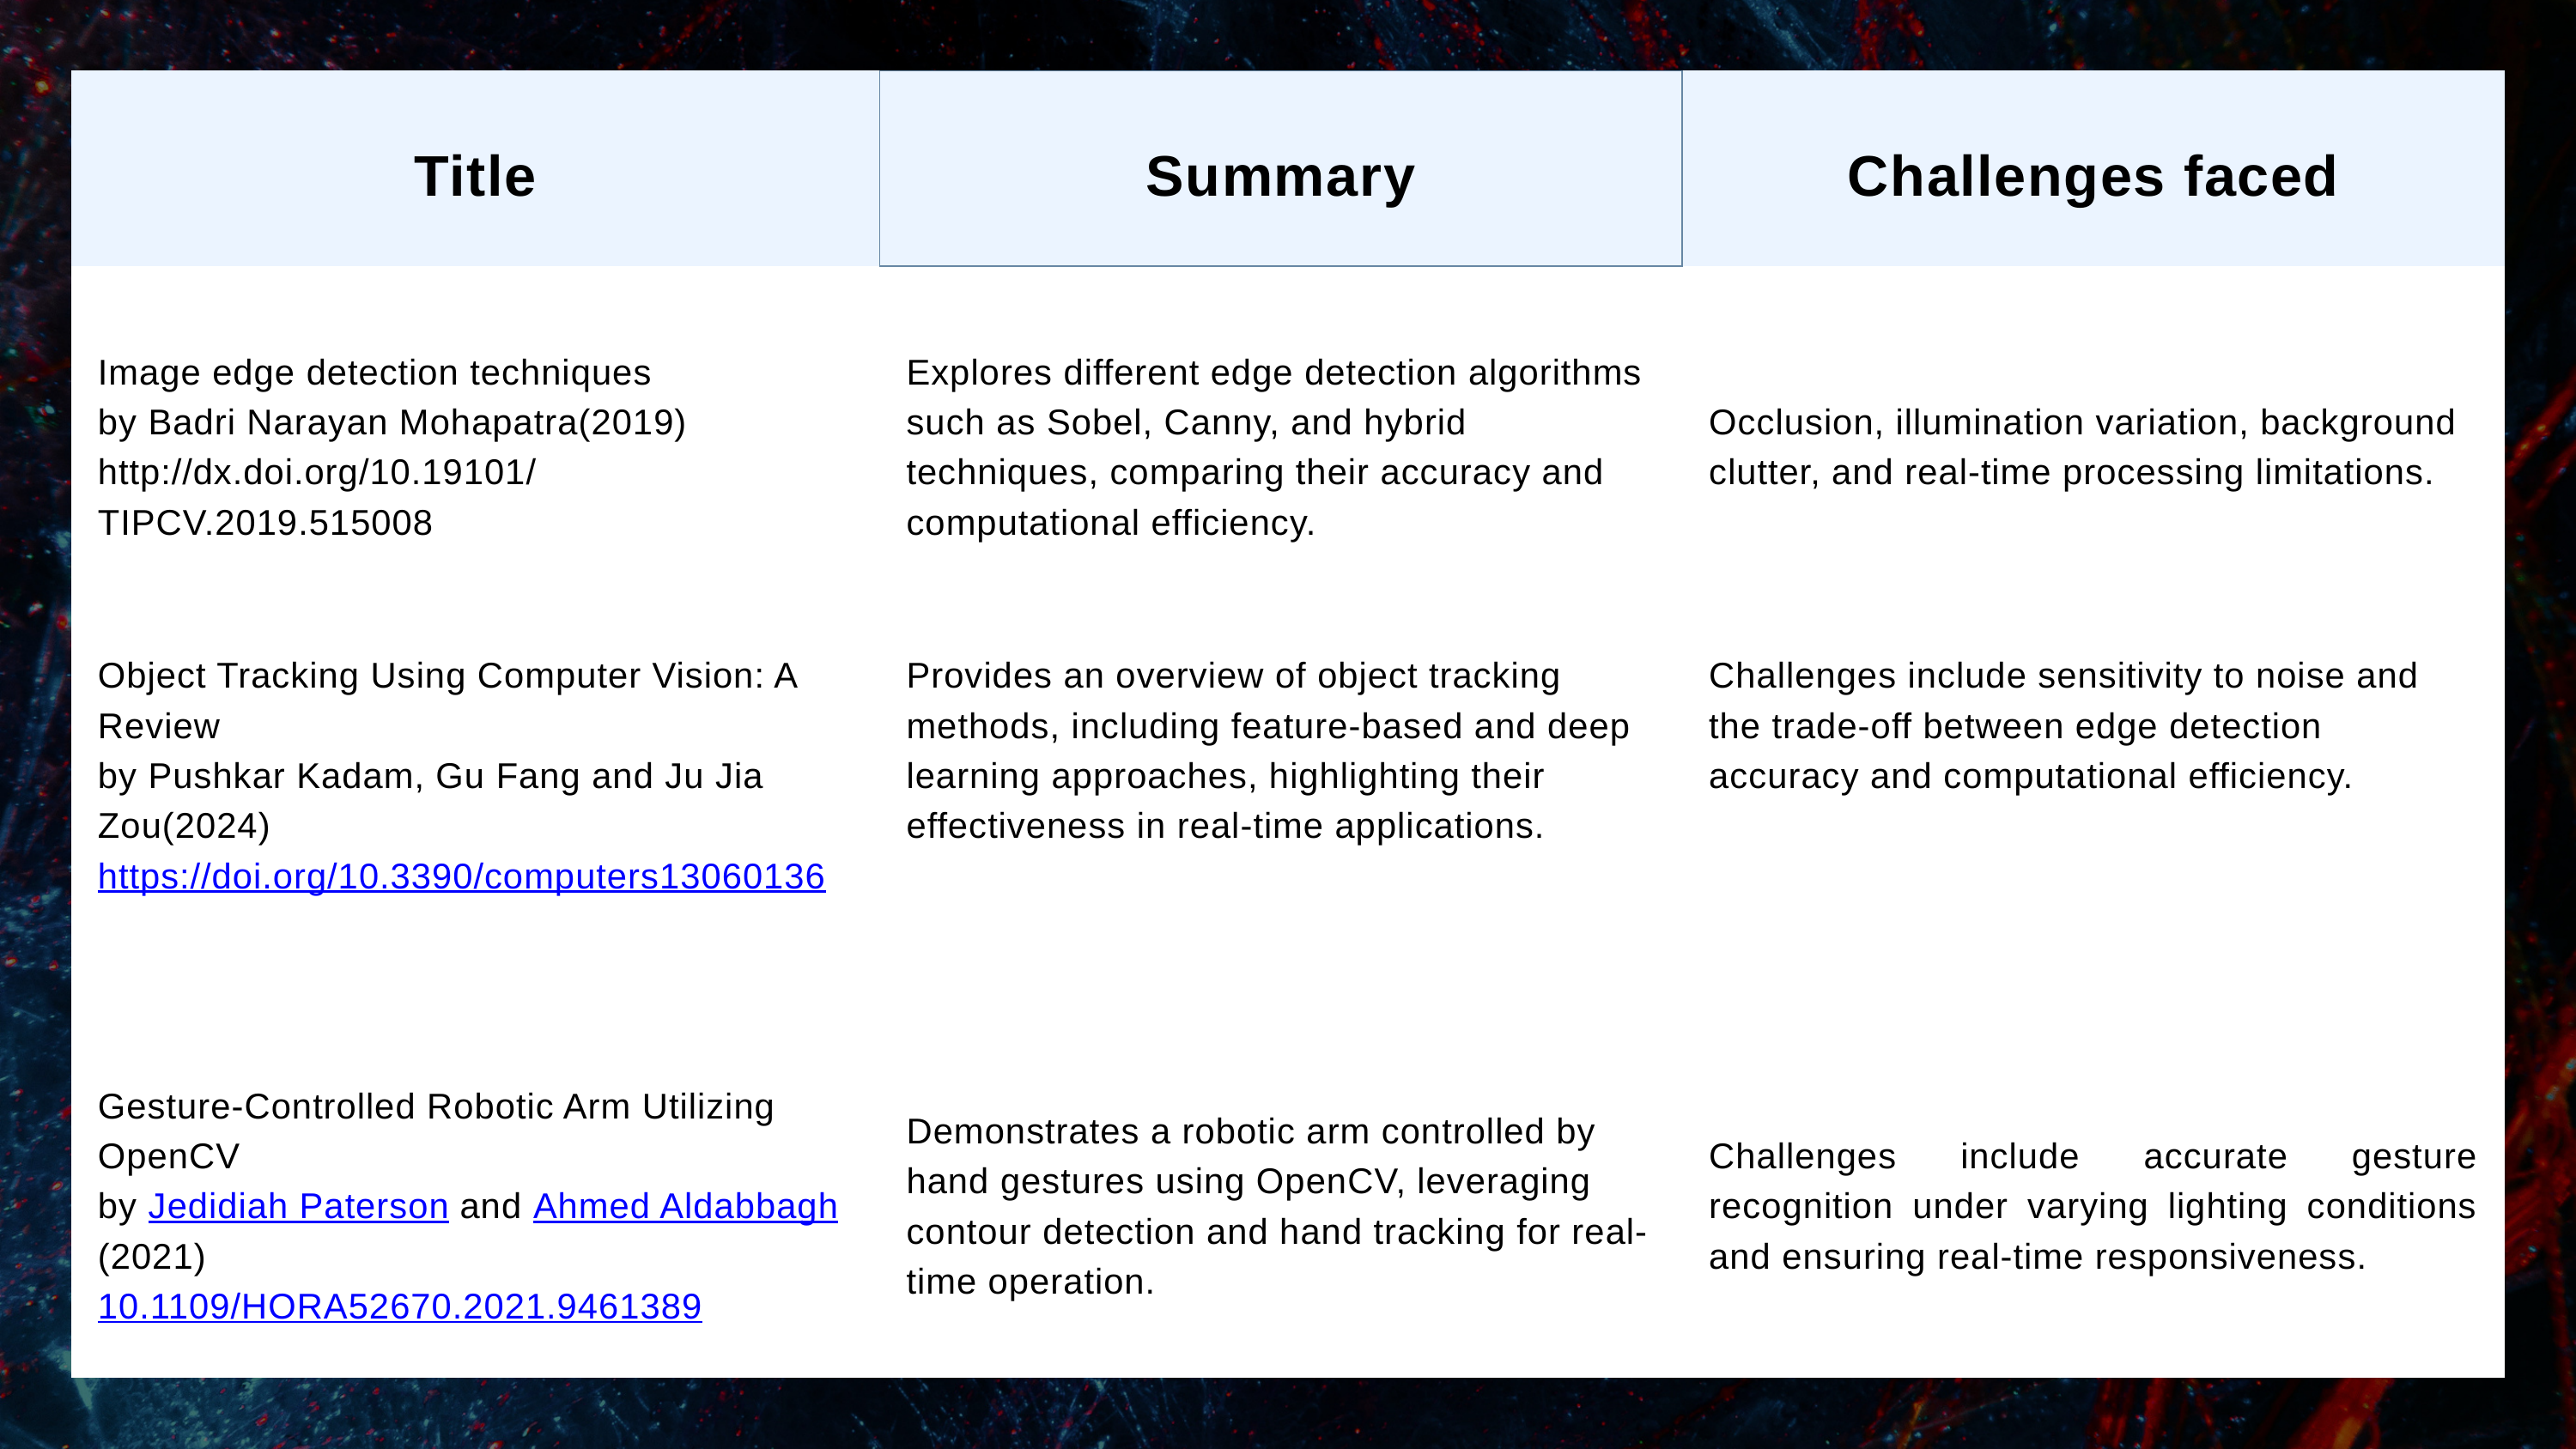

| Title | Summary | Challenges faced |
| --- | --- | --- |
| Image edge detection techniques by Badri Narayan Mohapatra(2019) http://dx.doi.org/10.19101/TIPCV.2019.515008 | Explores different edge detection algorithms such as Sobel, Canny, and hybrid techniques, comparing their accuracy and computational efficiency. | Occlusion, illumination variation, background clutter, and real-time processing limitations. |
| Object Tracking Using Computer Vision: A Review by Pushkar Kadam, Gu Fang and Ju Jia Zou(2024) https://doi.org/10.3390/computers13060136 | Provides an overview of object tracking methods, including feature-based and deep learning approaches, highlighting their effectiveness in real-time applications. | Challenges include sensitivity to noise and the trade-off between edge detection accuracy and computational efficiency. |
| Gesture-Controlled Robotic Arm Utilizing OpenCV by Jedidiah Paterson and Ahmed Aldabbagh(2021) 10.1109/HORA52670.2021.9461389 | Demonstrates a robotic arm controlled by hand gestures using OpenCV, leveraging contour detection and hand tracking for real-time operation. | Challenges include accurate gesture recognition under varying lighting conditions and ensuring real-time responsiveness. |